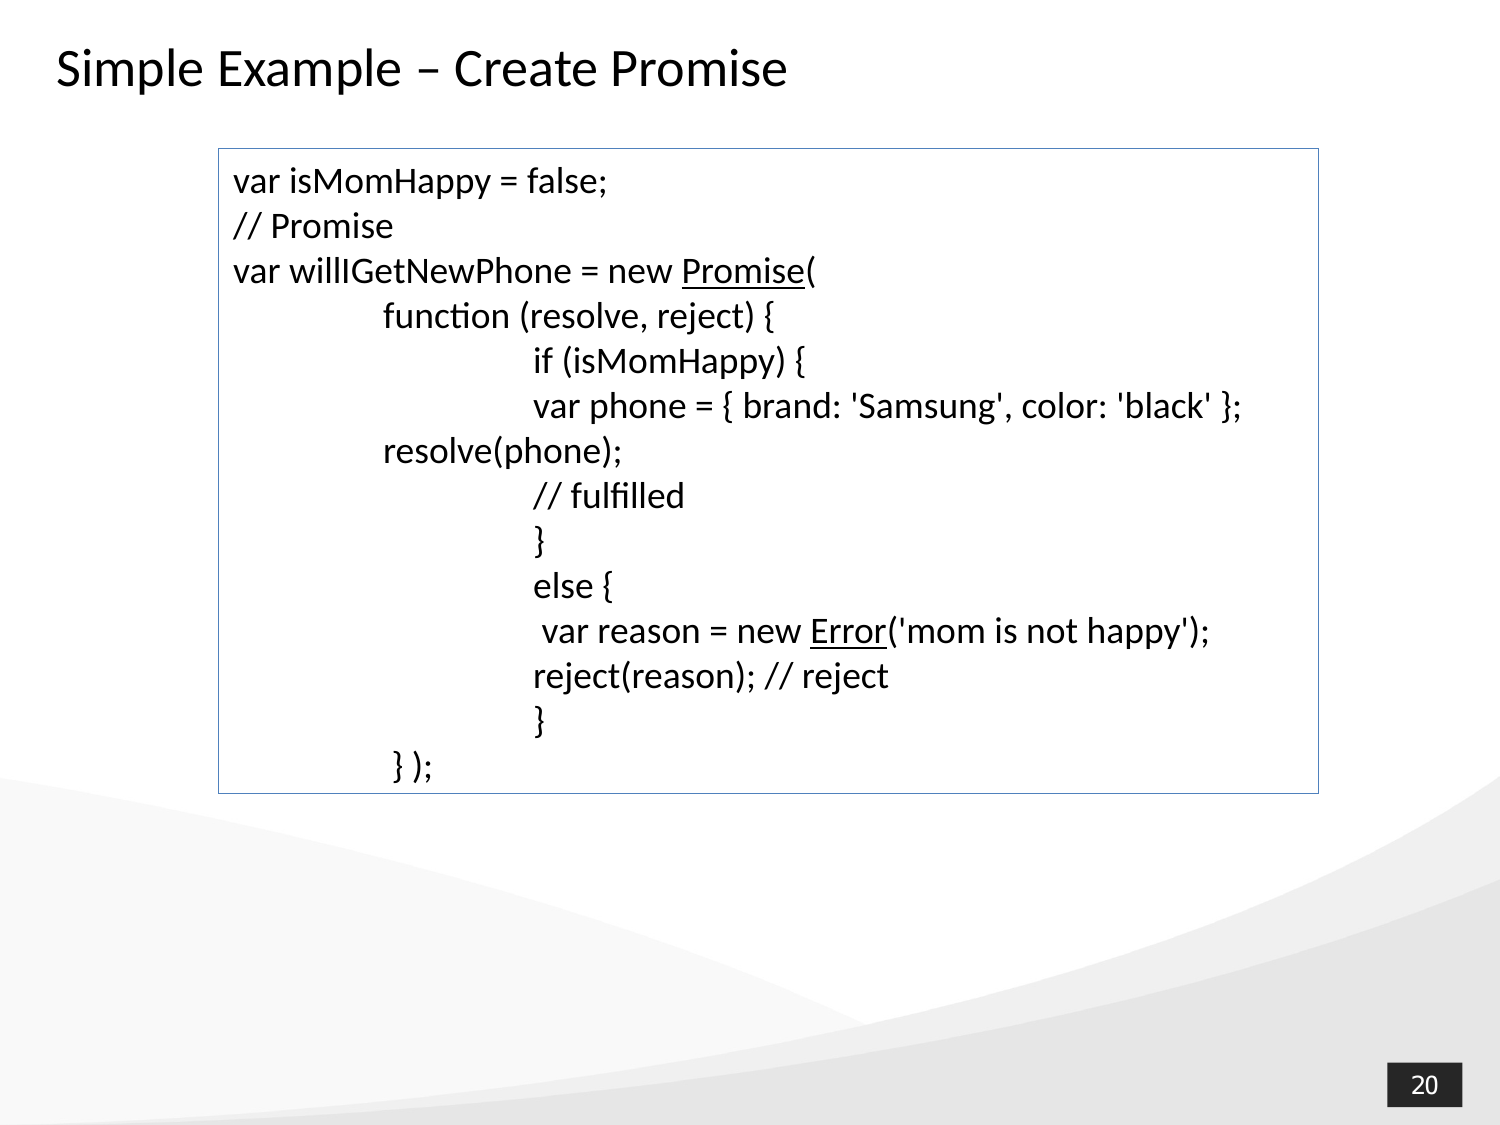

# Simple Example – Create Promise
var isMomHappy = false;
// Promise
var willIGetNewPhone = new Promise(
	function (resolve, reject) {
	if (isMomHappy) {
	var phone = { brand: 'Samsung', color: 'black' }; 	resolve(phone);
	// fulfilled
	}
	else {
	 var reason = new Error('mom is not happy');
	reject(reason); // reject
	}
	 } );